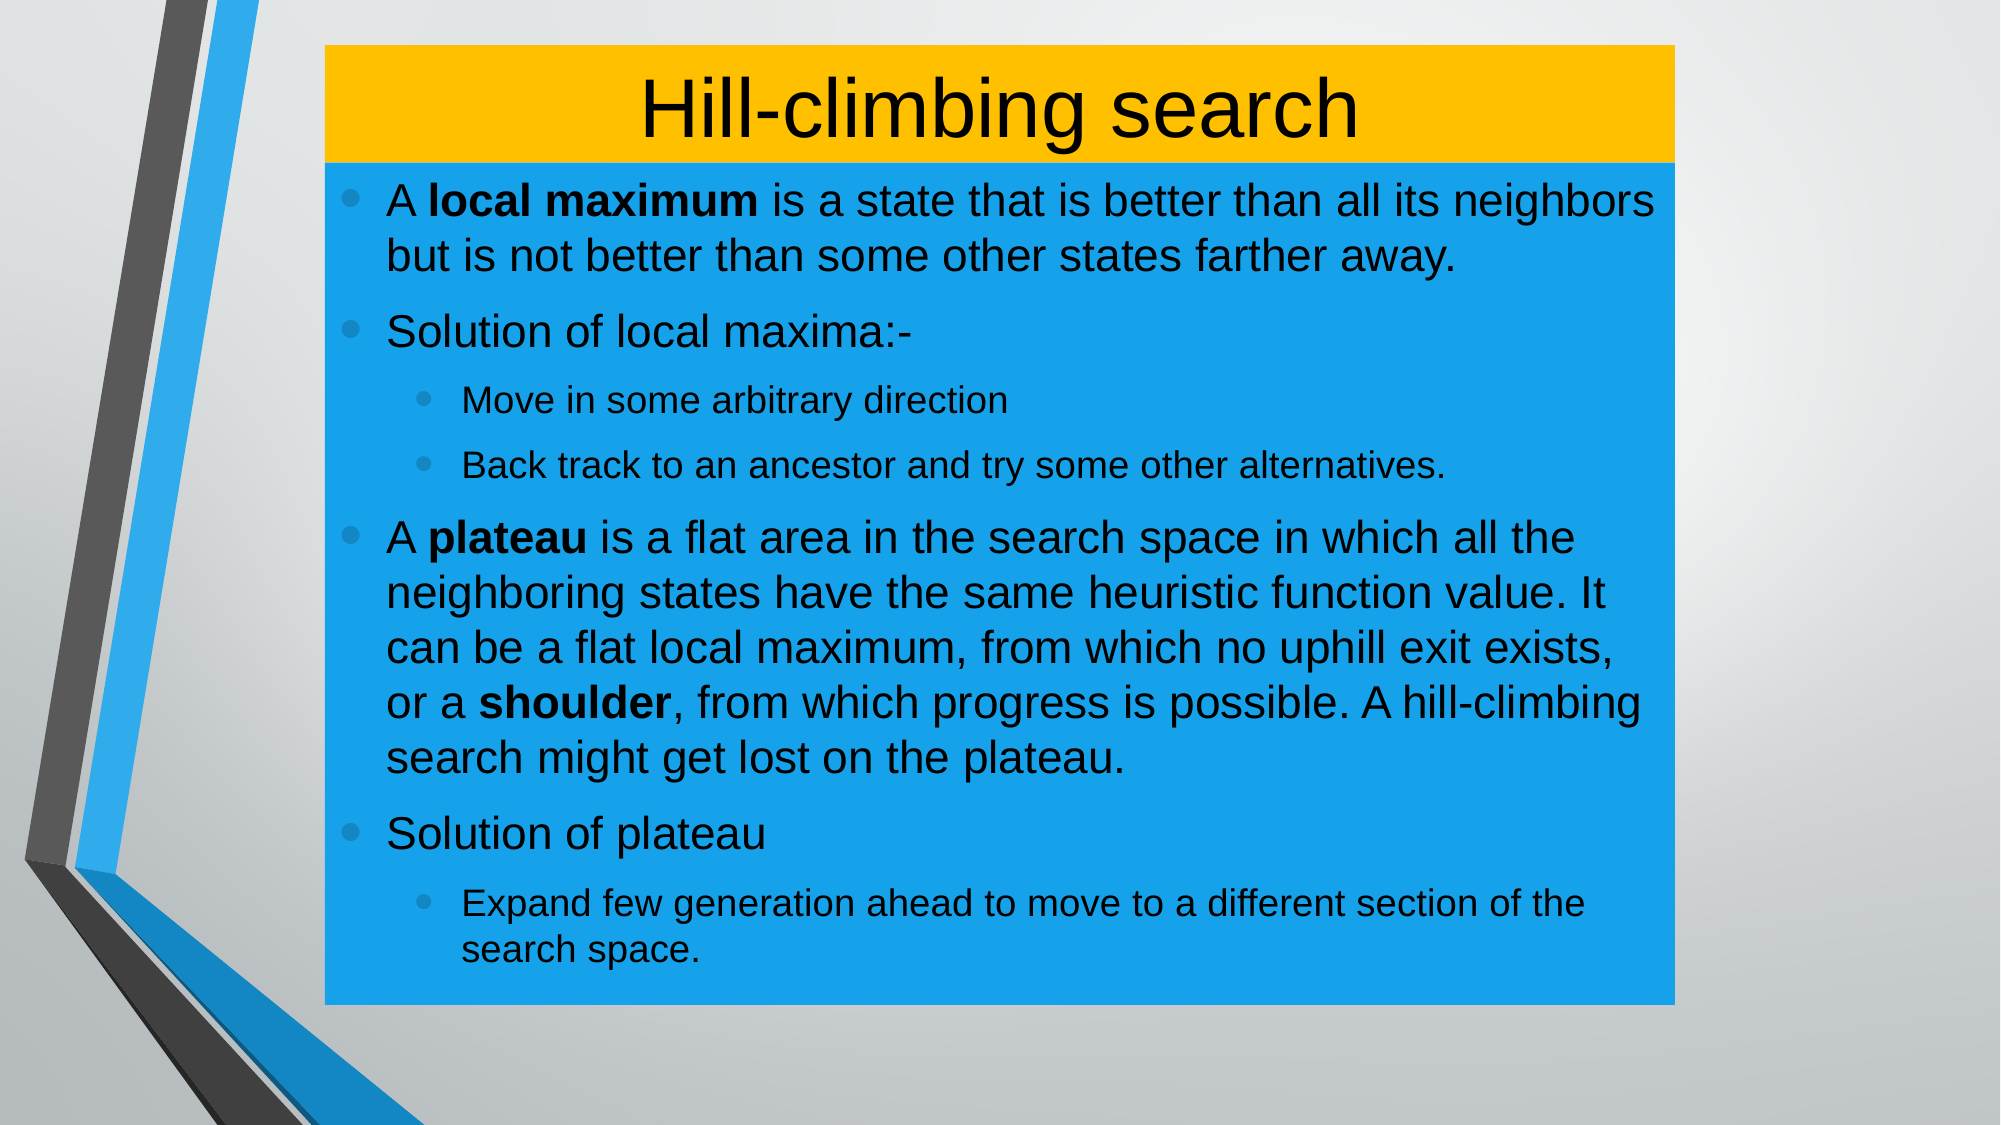

# Hill-climbing search
A local maximum is a state that is better than all its neighbors but is not better than some other states farther away.
Solution of local maxima:-
Move in some arbitrary direction
Back track to an ancestor and try some other alternatives.
A plateau is a flat area in the search space in which all the neighboring states have the same heuristic function value. It can be a flat local maximum, from which no uphill exit exists, or a shoulder, from which progress is possible. A hill-climbing search might get lost on the plateau.
Solution of plateau
Expand few generation ahead to move to a different section of the search space.